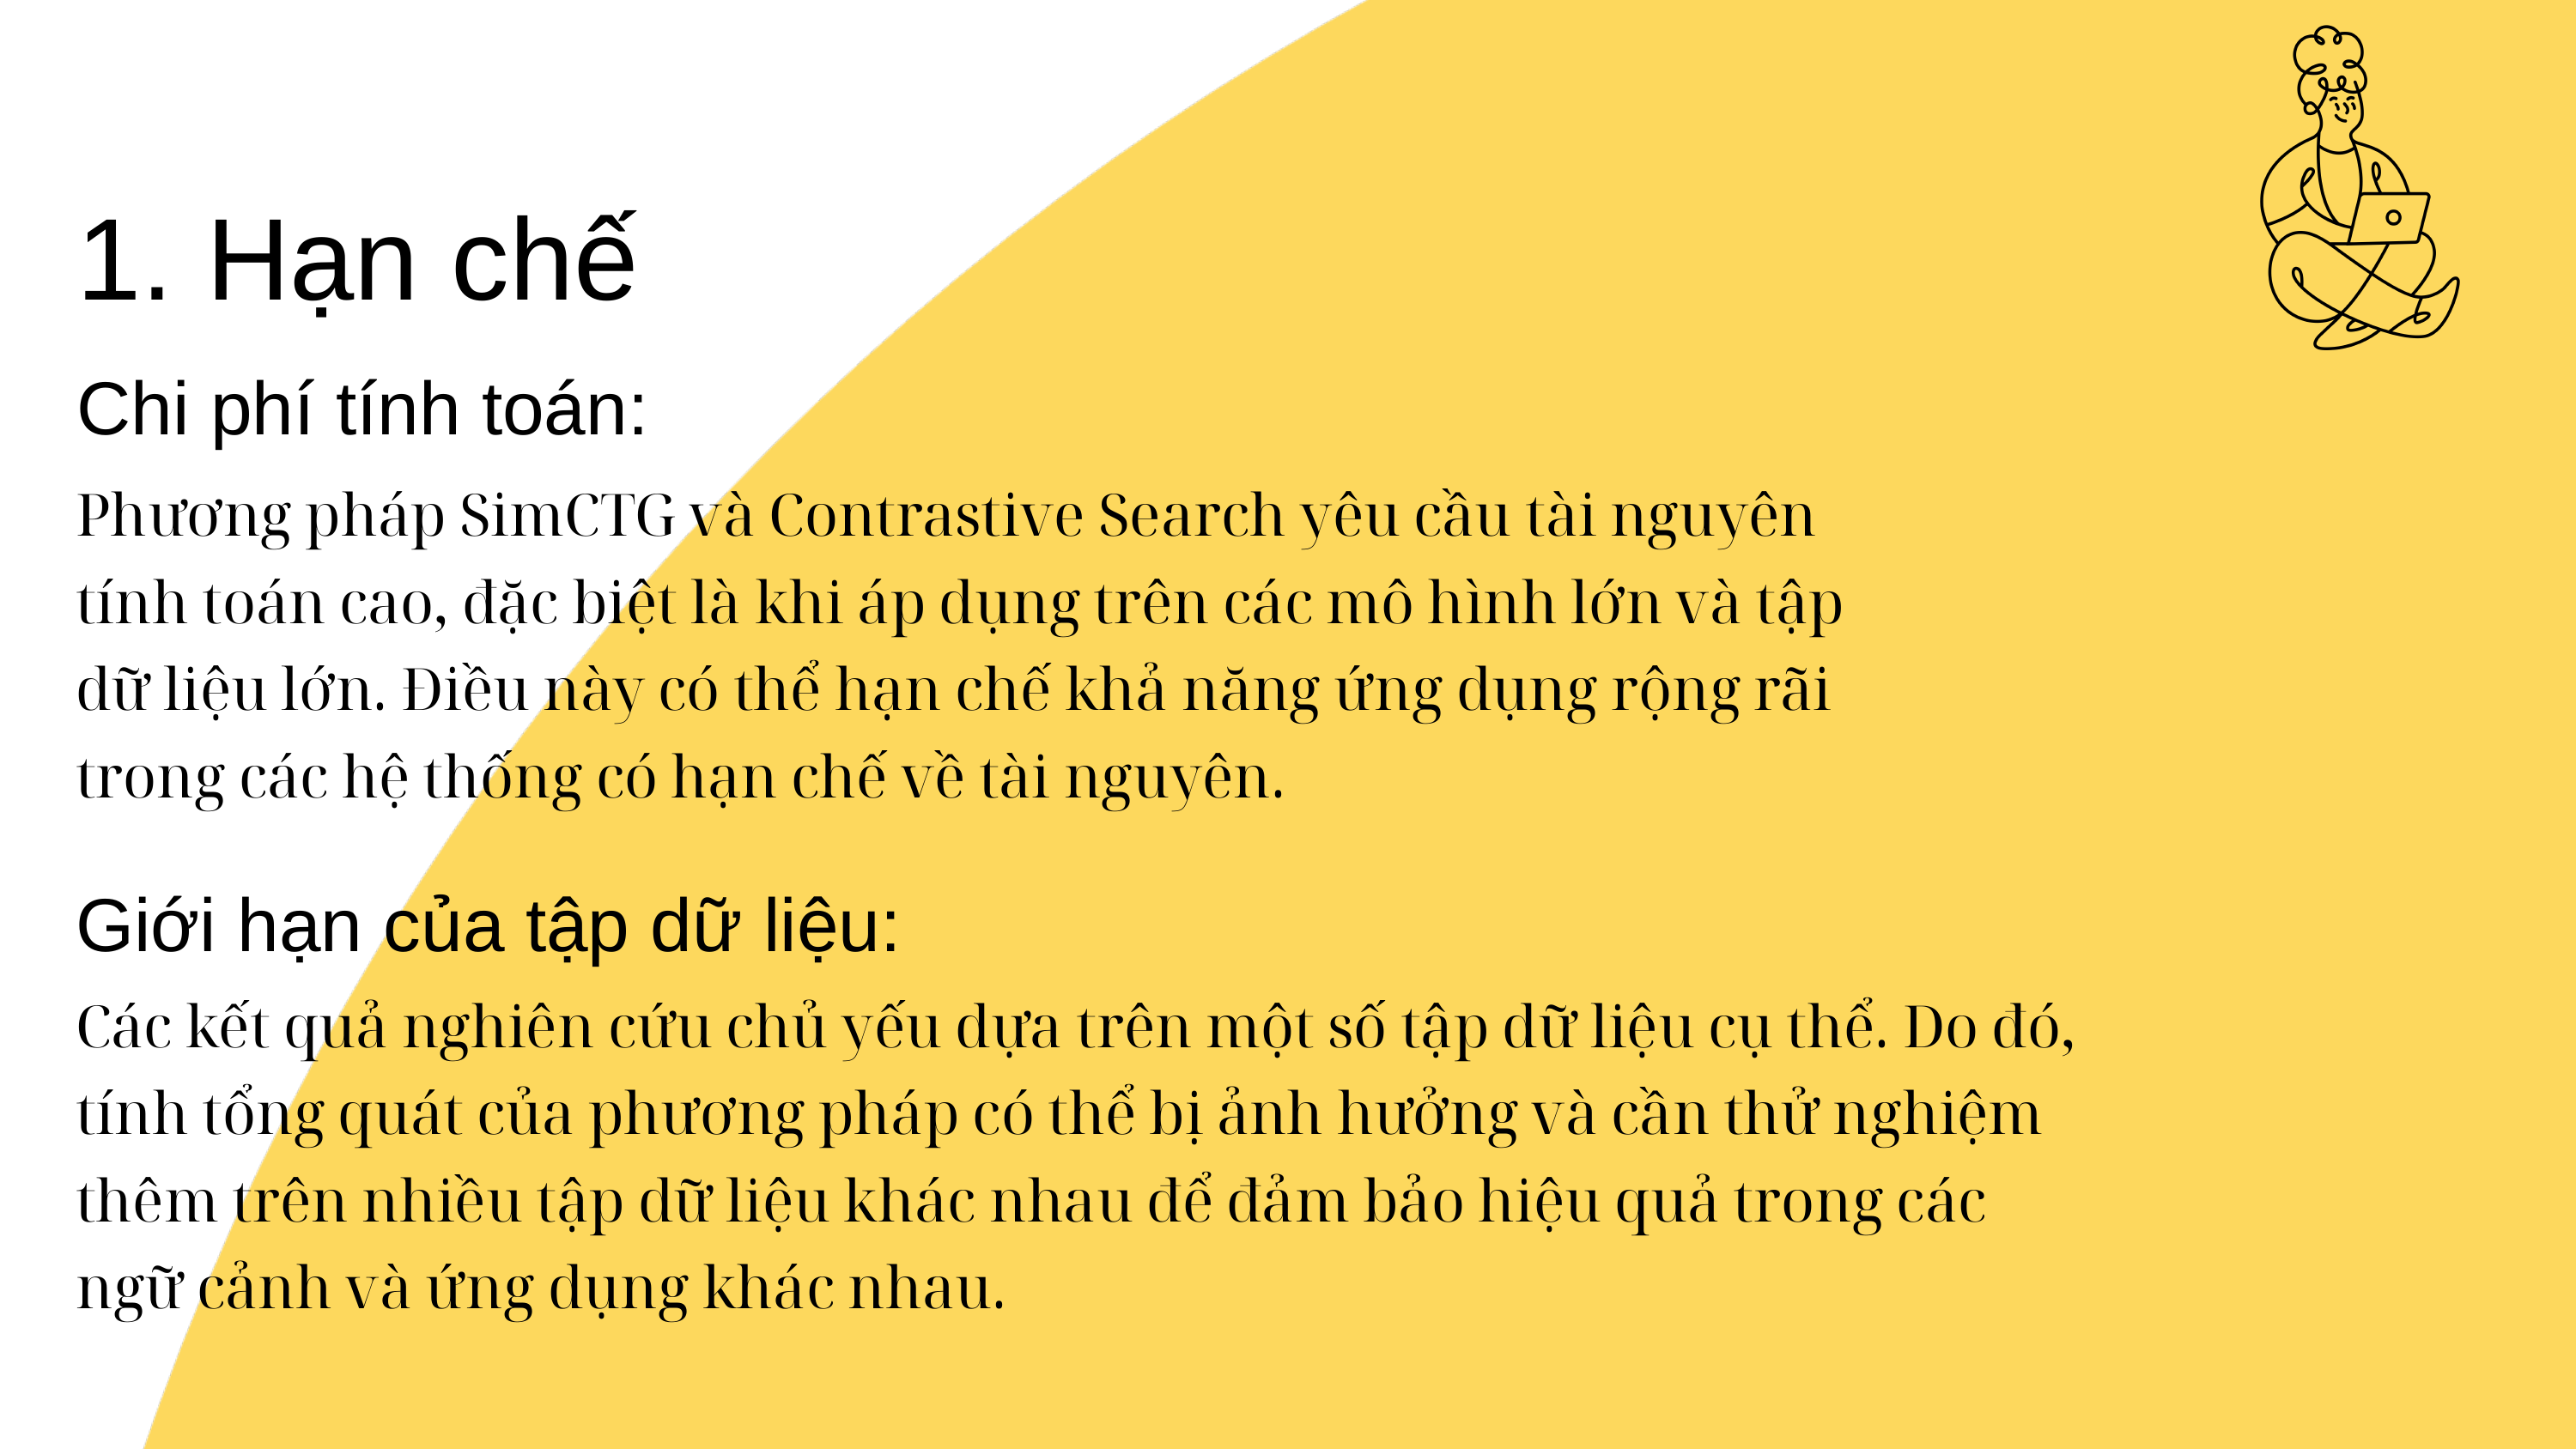

1. Hạn chế
Chi phí tính toán:
Phương pháp SimCTG và Contrastive Search yêu cầu tài nguyên tính toán cao, đặc biệt là khi áp dụng trên các mô hình lớn và tập dữ liệu lớn. Điều này có thể hạn chế khả năng ứng dụng rộng rãi trong các hệ thống có hạn chế về tài nguyên.
Giới hạn của tập dữ liệu:
Các kết quả nghiên cứu chủ yếu dựa trên một số tập dữ liệu cụ thể. Do đó, tính tổng quát của phương pháp có thể bị ảnh hưởng và cần thử nghiệm thêm trên nhiều tập dữ liệu khác nhau để đảm bảo hiệu quả trong các ngữ cảnh và ứng dụng khác nhau.